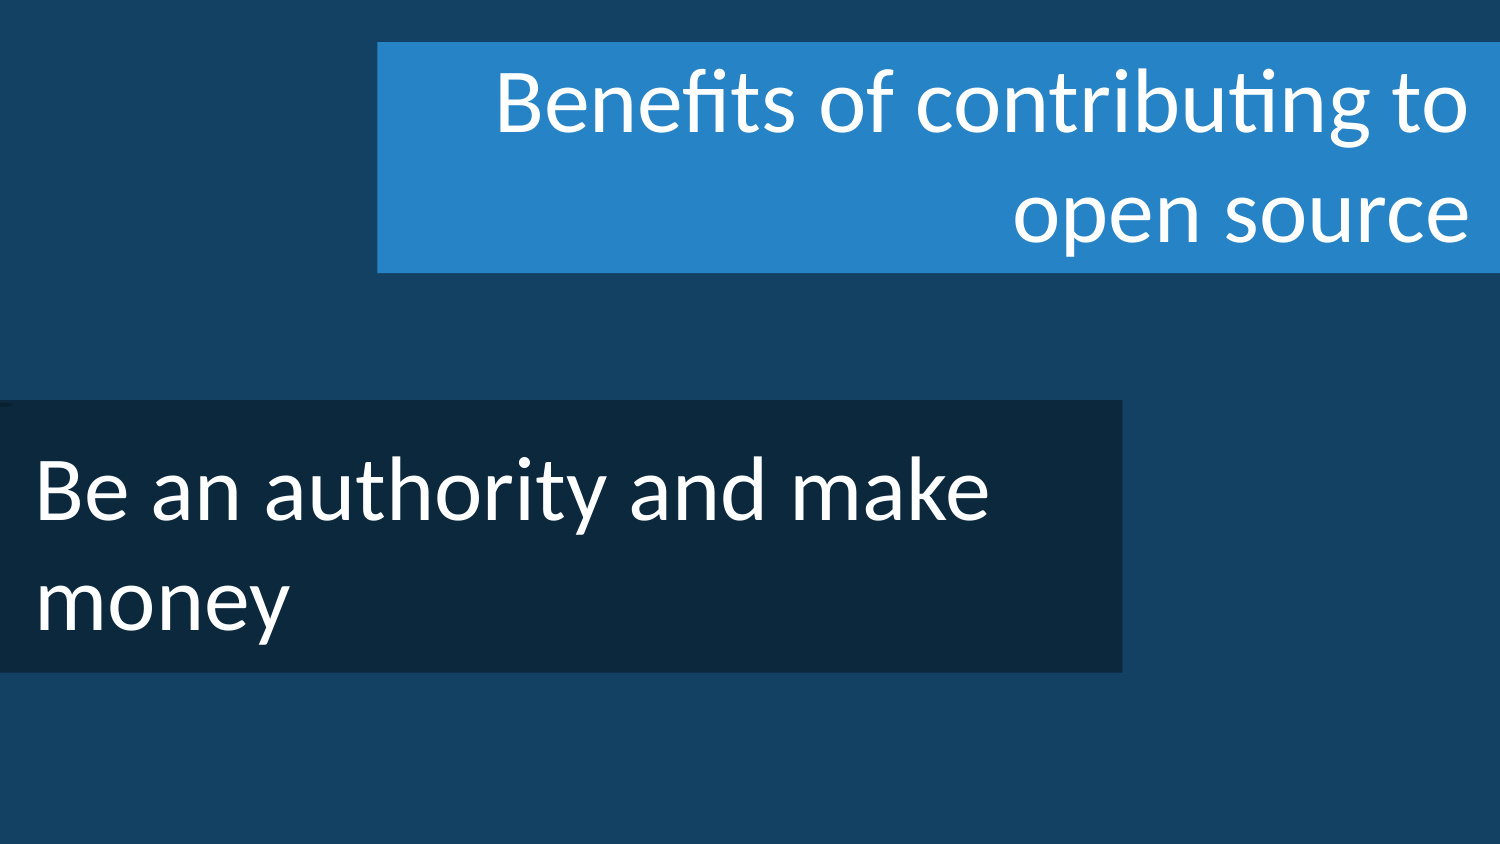

Benefits of contributing to open source

Be an authority and make money